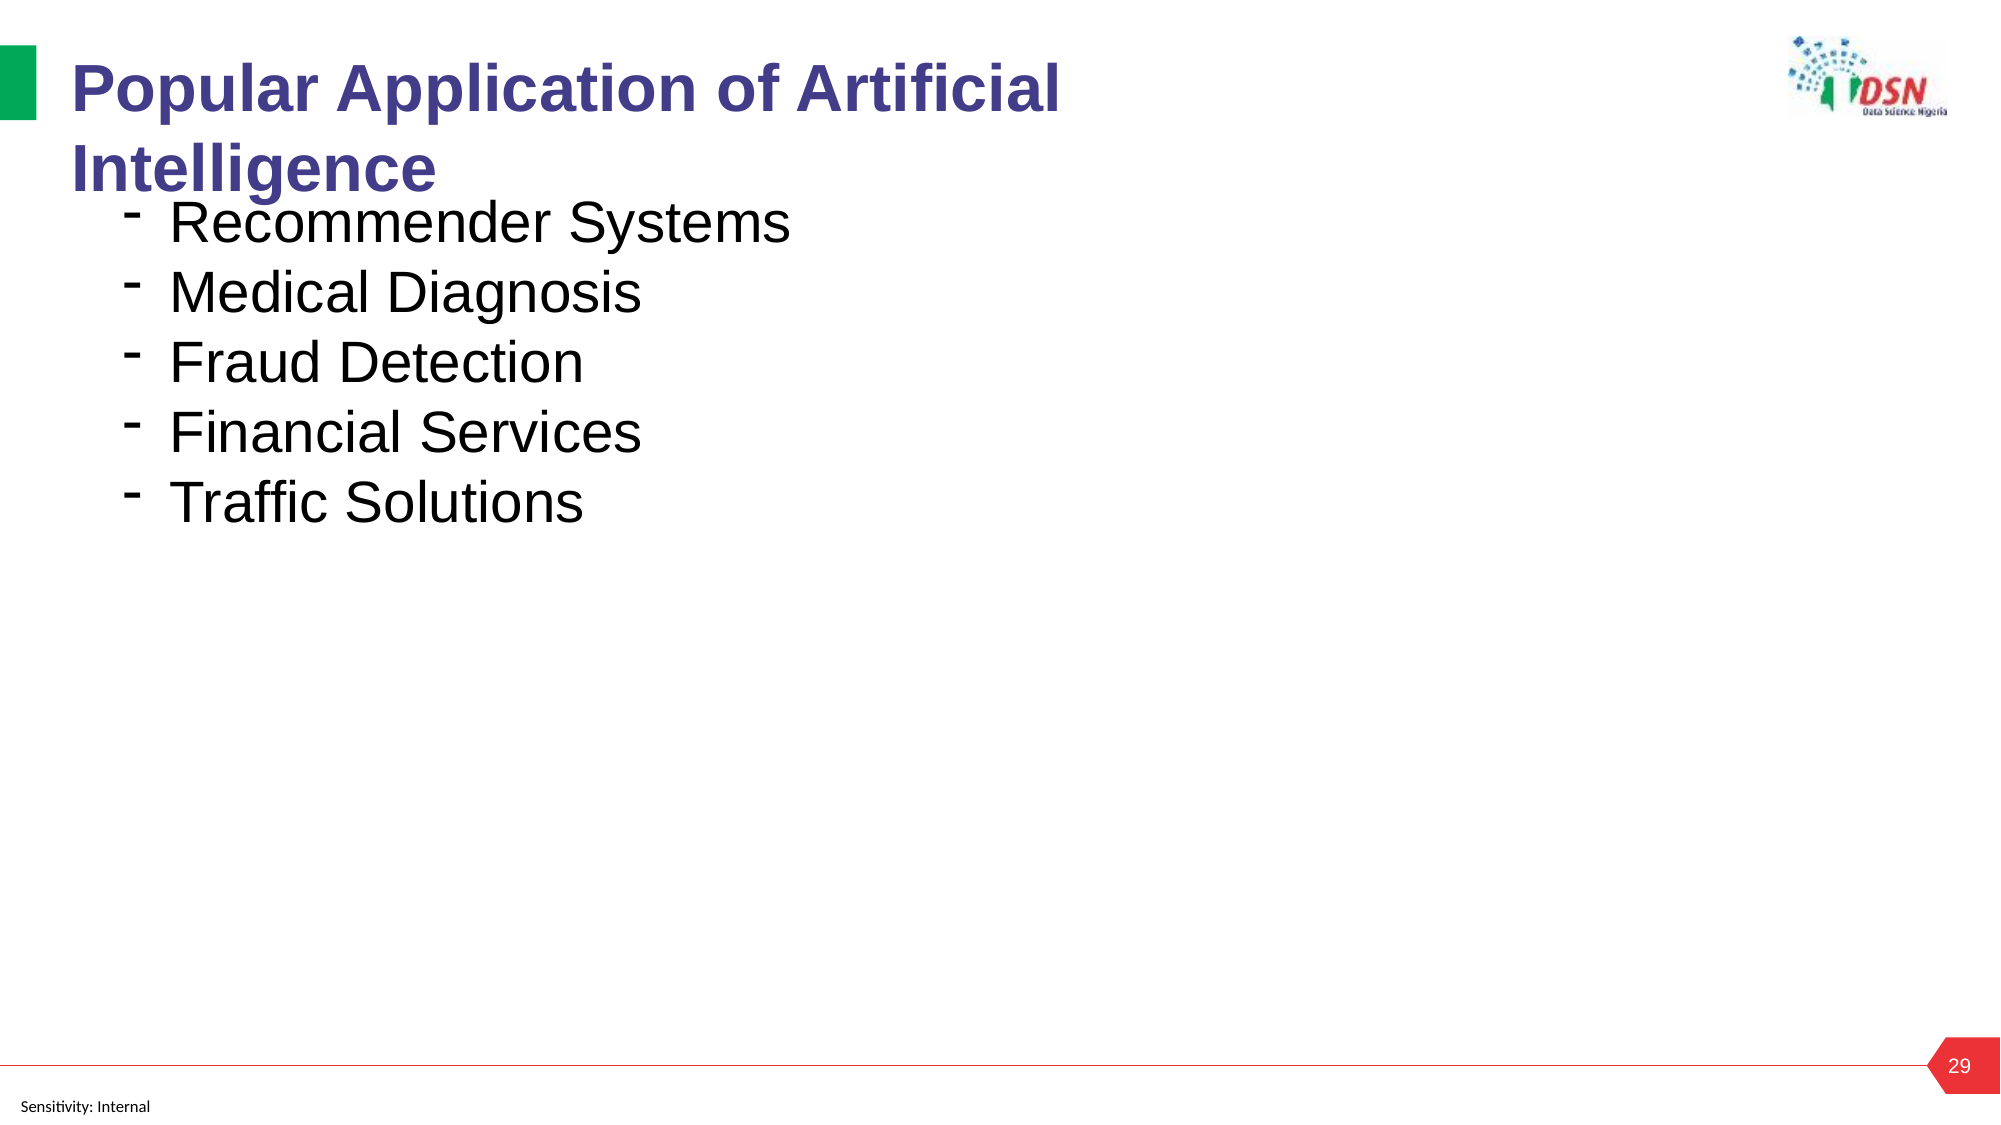

Popular Application of Artificial Intelligence
Recommender Systems
Medical Diagnosis
Fraud Detection
Financial Services
Traffic Solutions